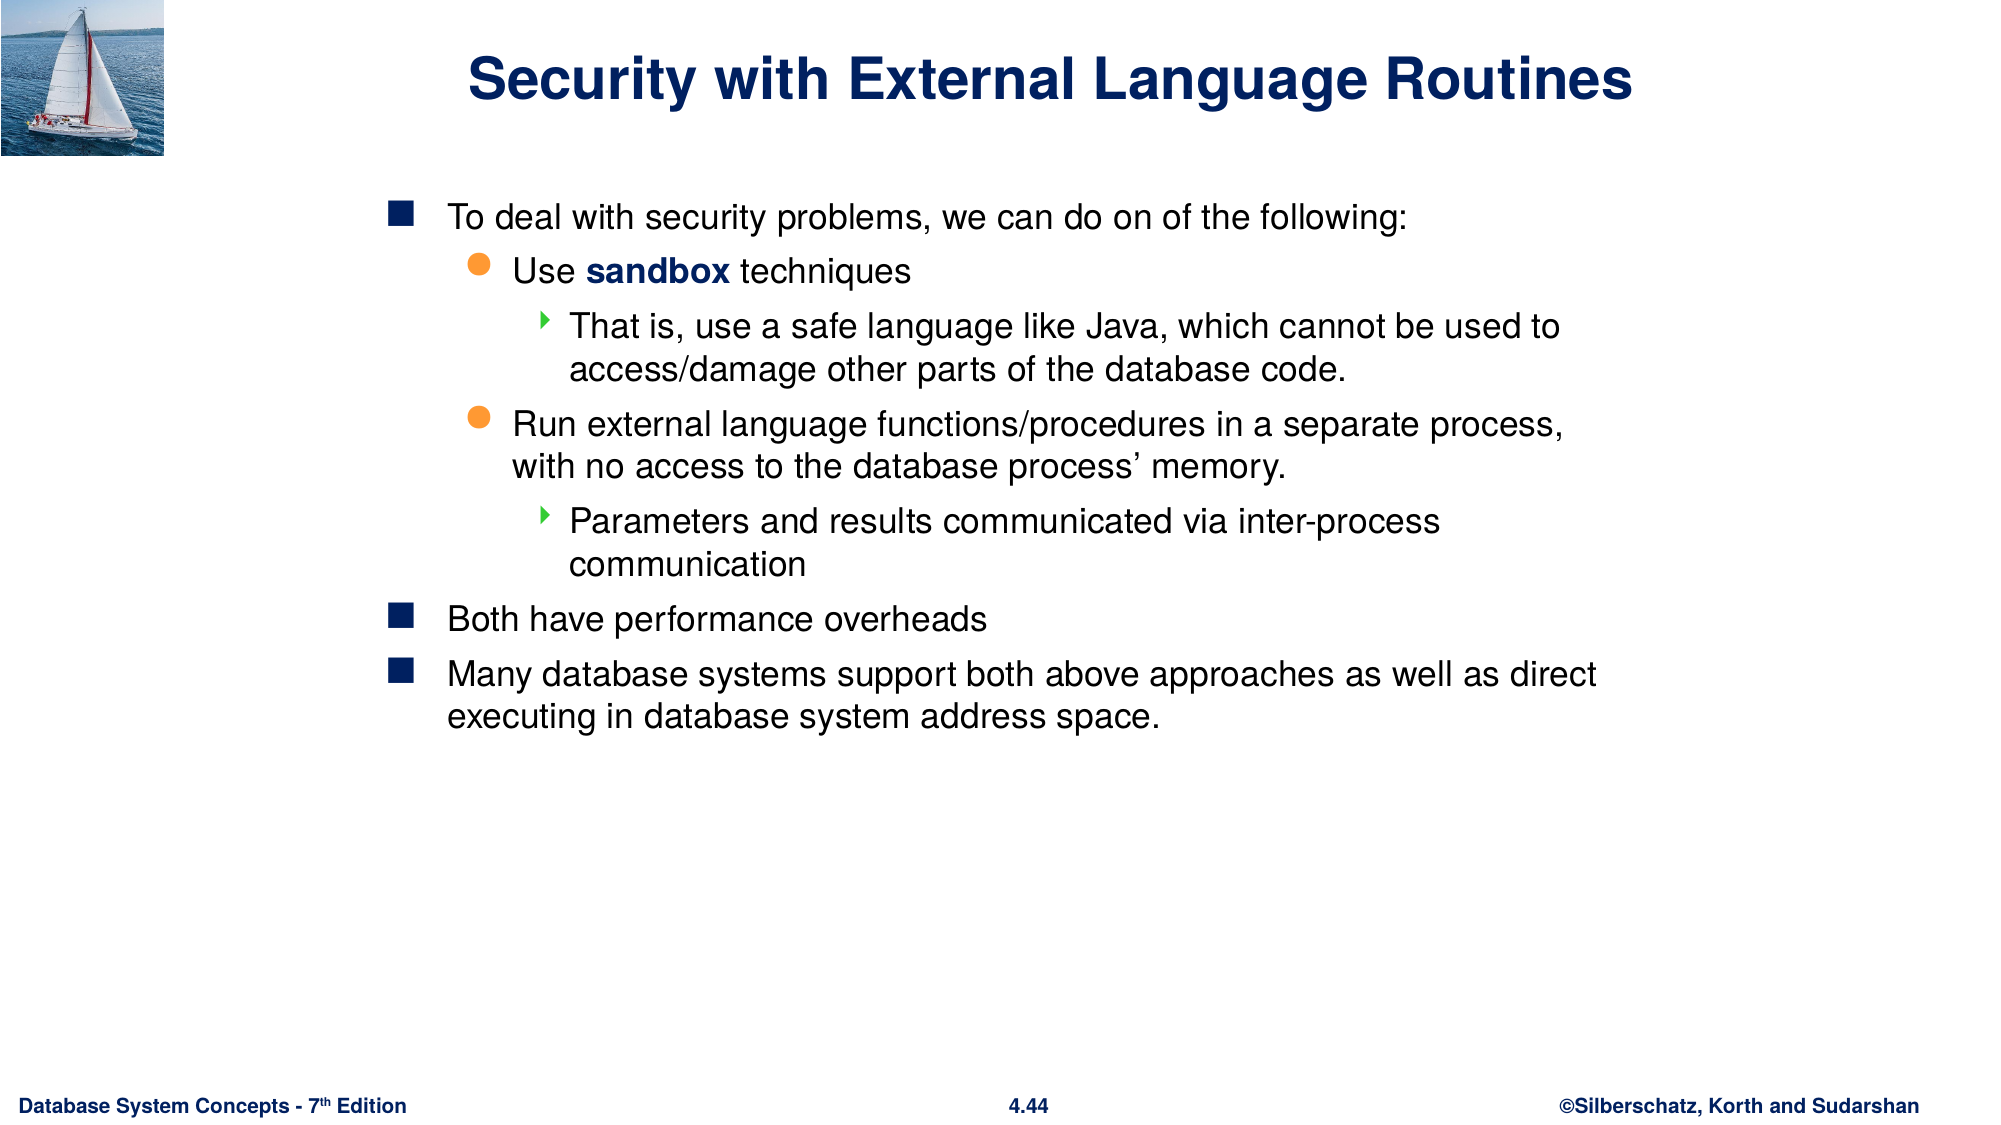

# Security with External Language Routines
To deal with security problems, we can do on of the following:
Use sandbox techniques
That is, use a safe language like Java, which cannot be used to  access/damage other parts of the database code.
Run external language functions/procedures in a separate process, with no access to the database process’ memory.
Parameters and results communicated via inter-process communication
Both have performance overheads
Many database systems support both above approaches as well as direct executing in database system address space.